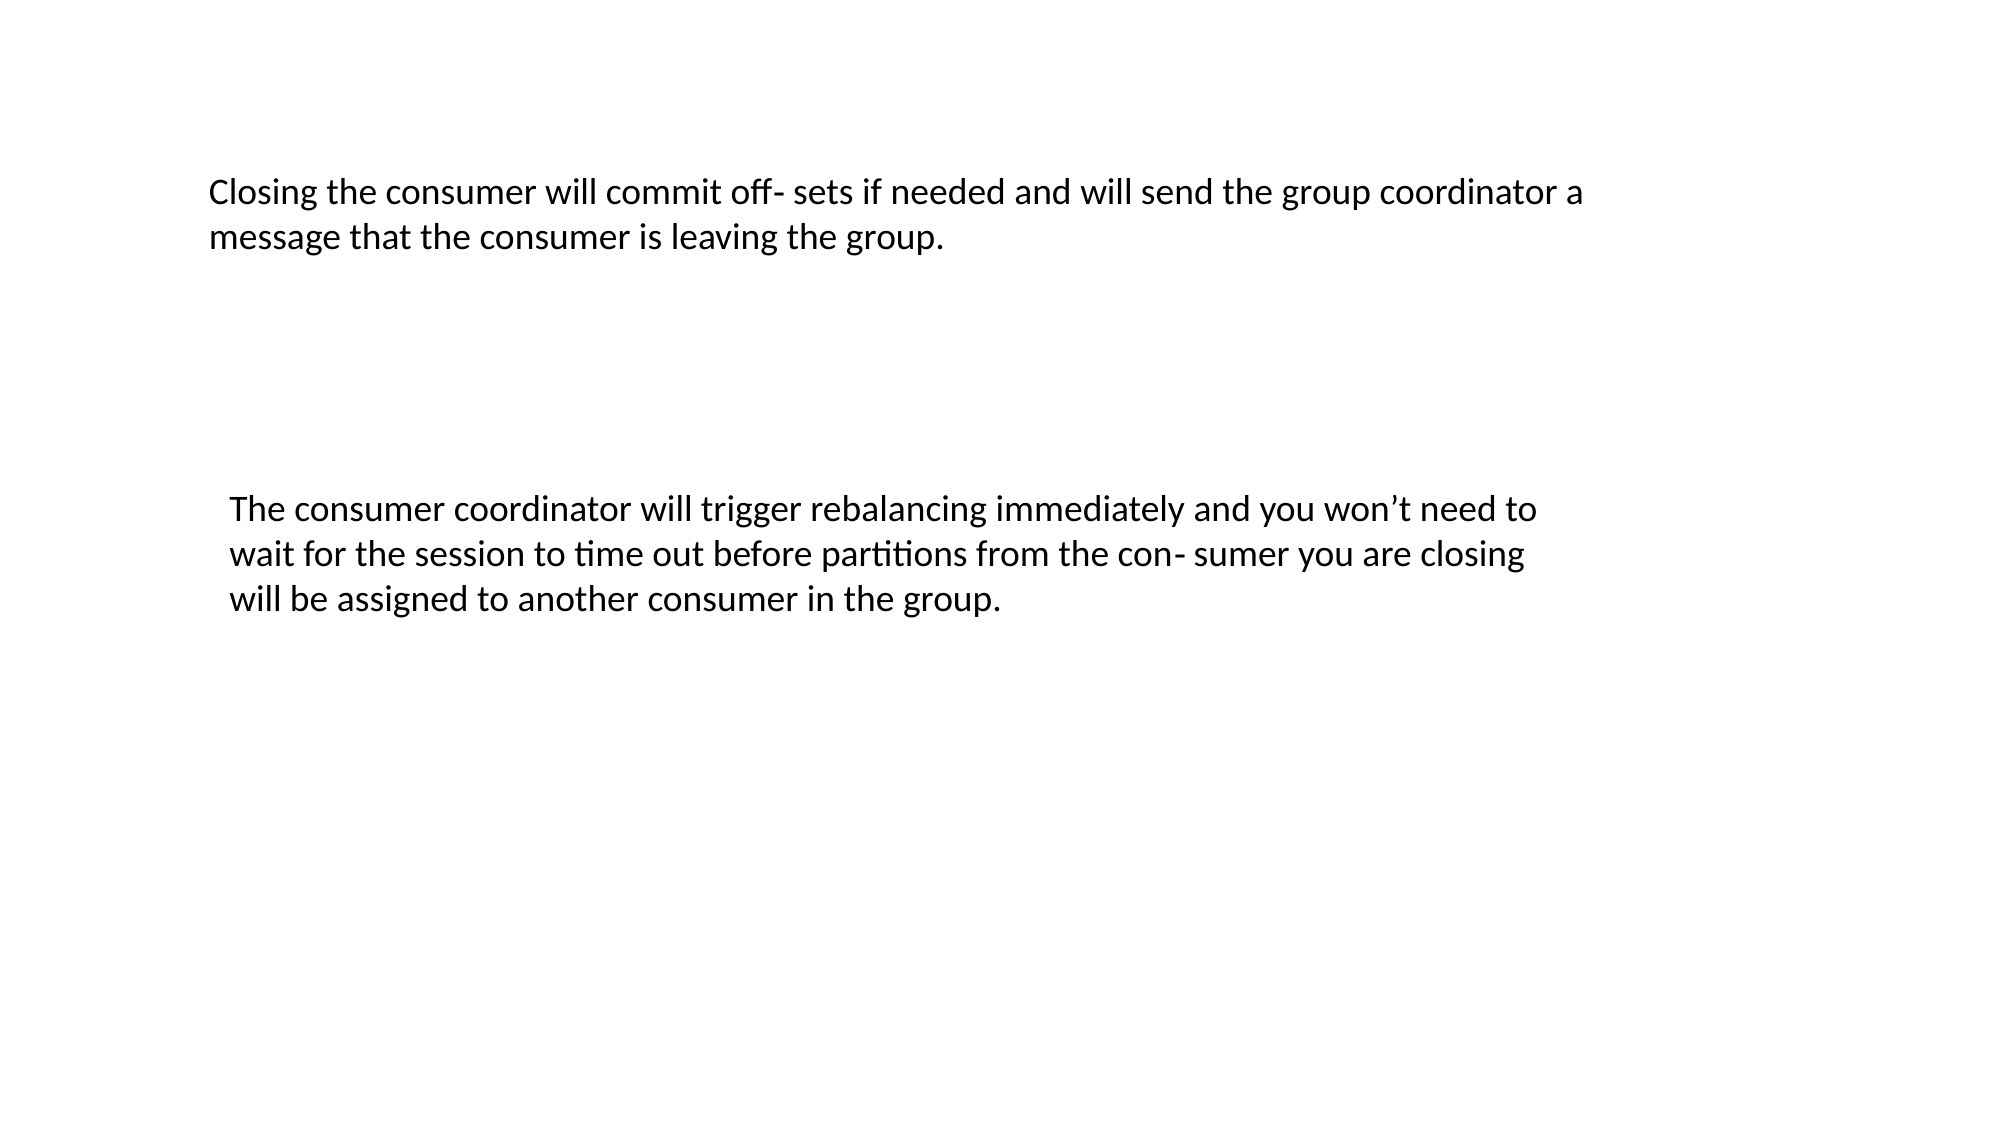

Closing the consumer will commit off‐ sets if needed and will send the group coordinator a message that the consumer is leaving the group.
The consumer coordinator will trigger rebalancing immediately and you won’t need to wait for the session to time out before partitions from the con‐ sumer you are closing will be assigned to another consumer in the group.